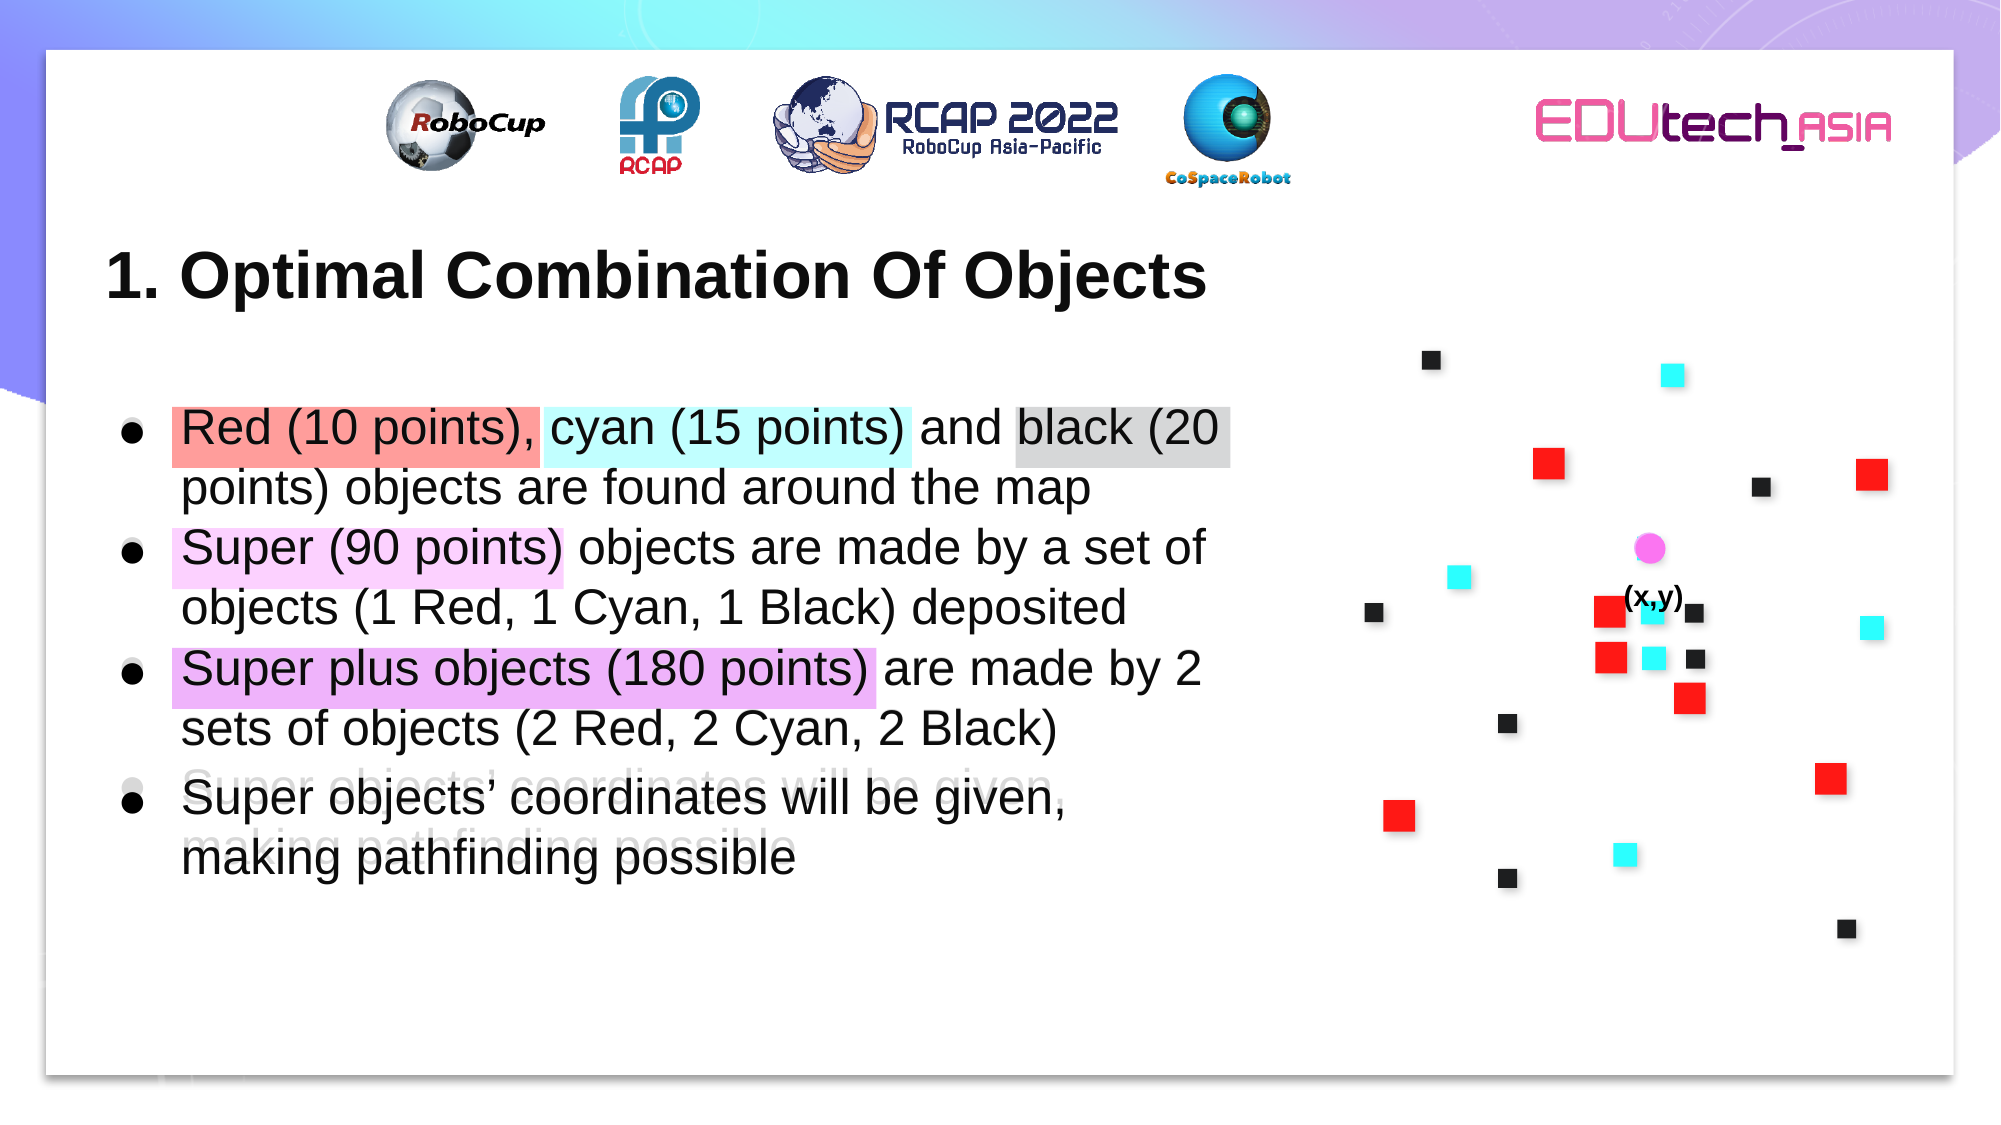

# 1. Optimal Combination Of Objects

Red (10 points), cyan (15 points) and black (20 points) objects are found around the map
Super (90 points) objects are made by a set of objects (1 Red, 1 Cyan, 1 Black) deposited
Super plus objects (180 points) are made by 2 sets of objects (2 Red, 2 Cyan, 2 Black)
Super objects’ coordinates will be given, making pathfinding possible
Red (10 points), cyan (15 points) and black (20 points) objects are found around the map

Super (90 points) objects are made by a set of objects (1 Red, 1 Cyan, 1 Black) deposited

(x,y)

Super plus objects (180 points) are made by 2 sets of objects (2 Red, 2 Cyan, 2 Black)

Super objects’ coordinates will be given, making pathfinding possible